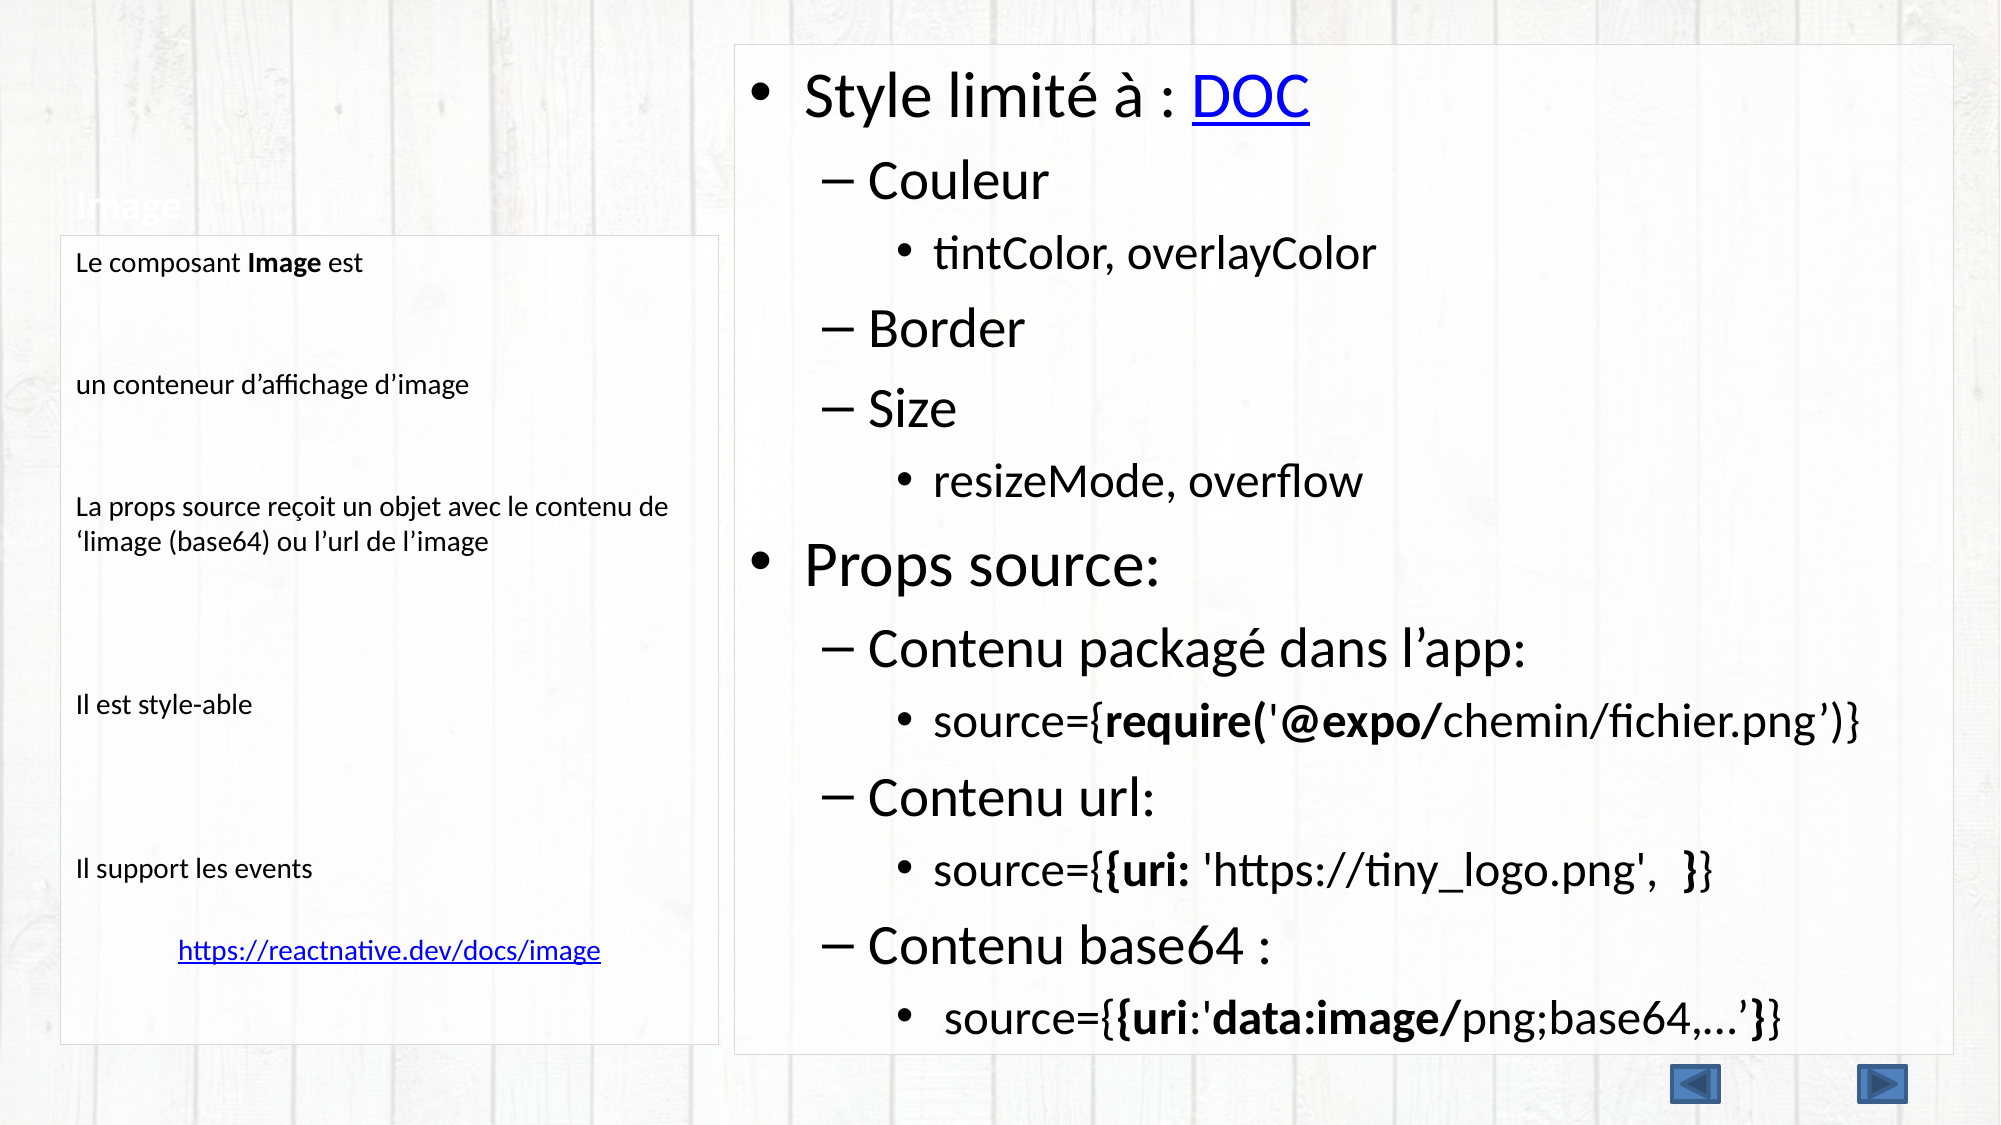

# Image
Style limité à : DOC
Couleur
tintColor, overlayColor
Border
Size
resizeMode, overflow
Props source:
Contenu packagé dans l’app:
source={require('@expo/chemin/fichier.png’)}
Contenu url:
source={{uri: 'https://tiny_logo.png',  }}
Contenu base64 :
 source={{uri:'data:image/png;base64,…’}}
Le composant Image est

un conteneur d’affichage d’image

La props source reçoit un objet avec le contenu de ‘limage (base64) ou l’url de l’image

Il est style-able

Il support les events

https://reactnative.dev/docs/image